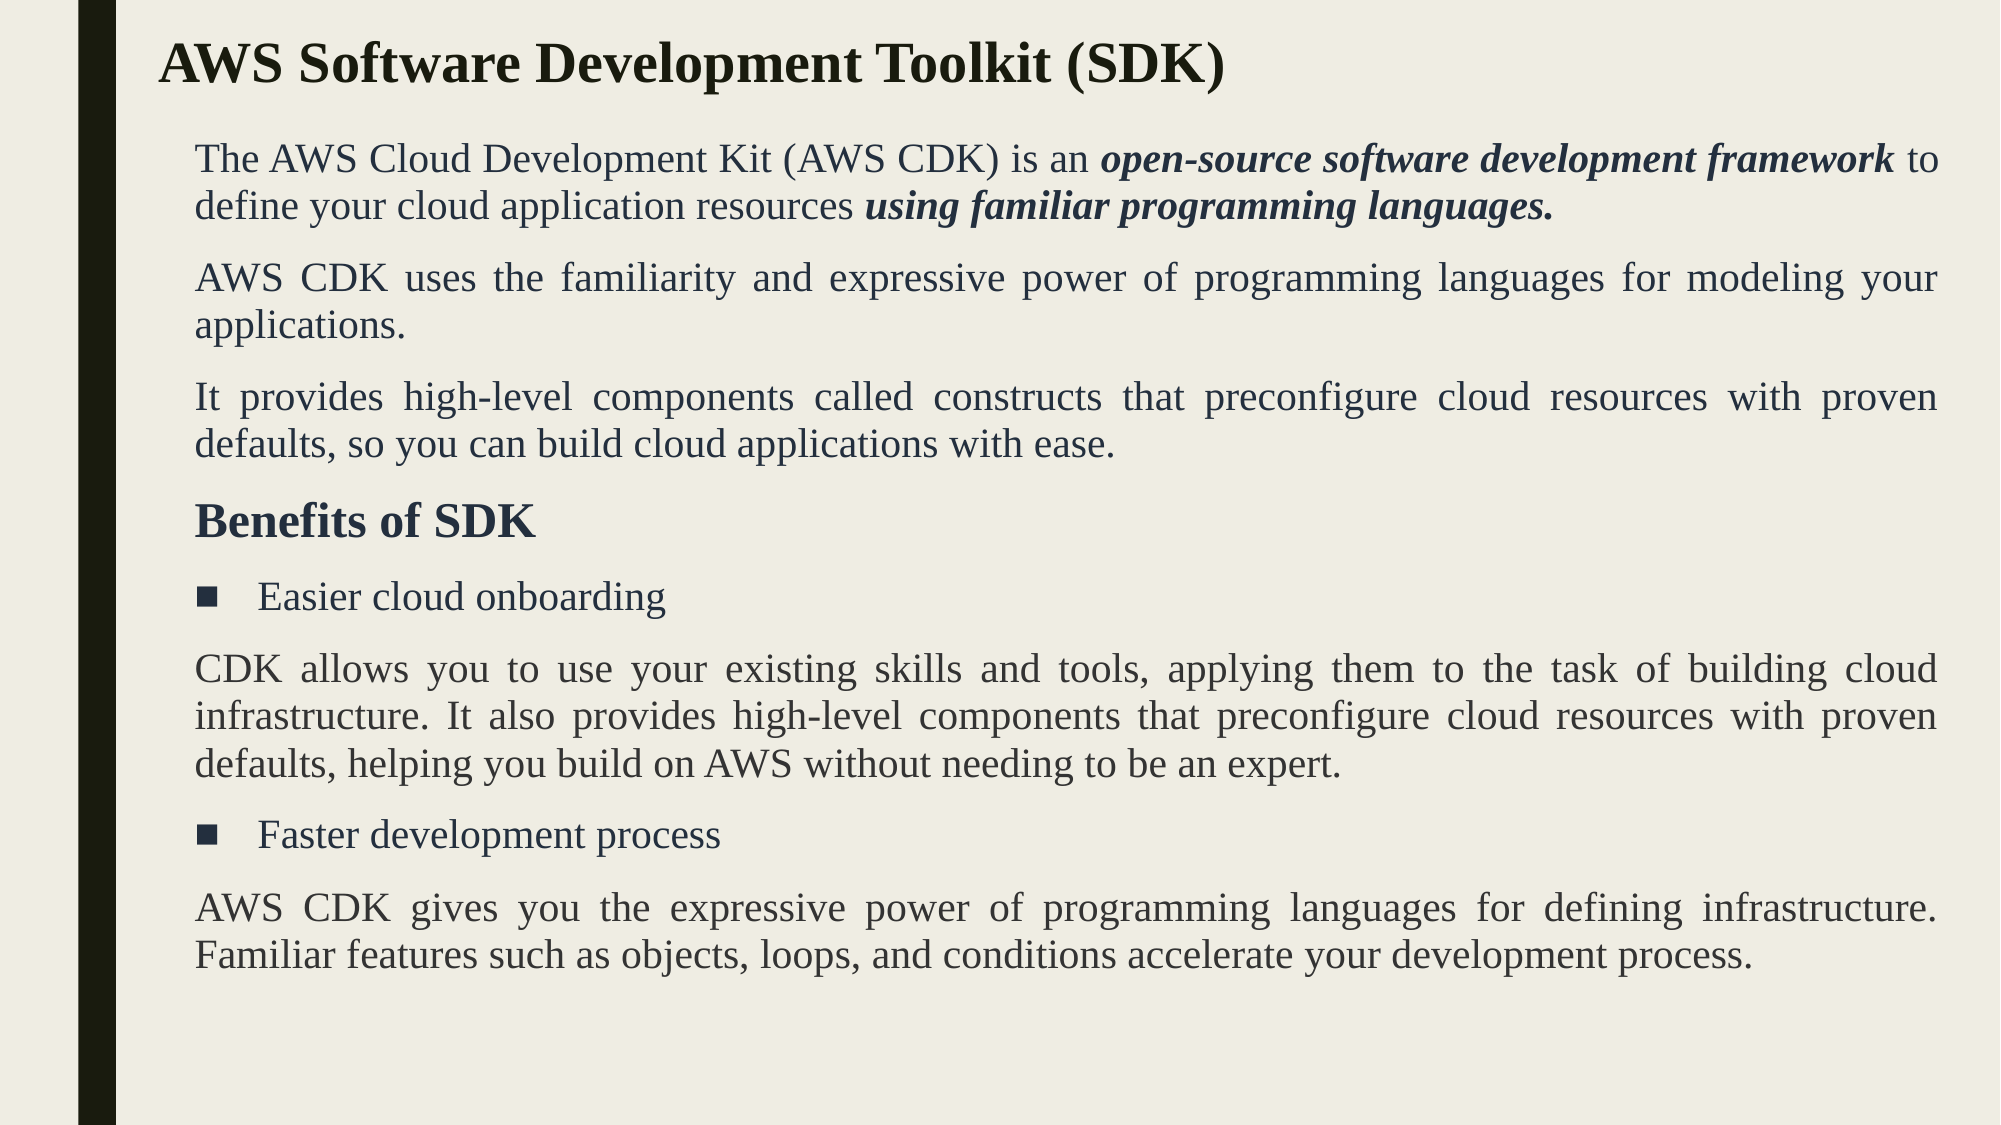

# AWS Software Development Toolkit (SDK)
The AWS Cloud Development Kit (AWS CDK) is an open-source software development framework to define your cloud application resources using familiar programming languages.
AWS CDK uses the familiarity and expressive power of programming languages for modeling your applications.
It provides high-level components called constructs that preconfigure cloud resources with proven defaults, so you can build cloud applications with ease.
Benefits of SDK
Easier cloud onboarding
CDK allows you to use your existing skills and tools, applying them to the task of building cloud infrastructure. It also provides high-level components that preconfigure cloud resources with proven defaults, helping you build on AWS without needing to be an expert.
Faster development process
AWS CDK gives you the expressive power of programming languages for defining infrastructure. Familiar features such as objects, loops, and conditions accelerate your development process.